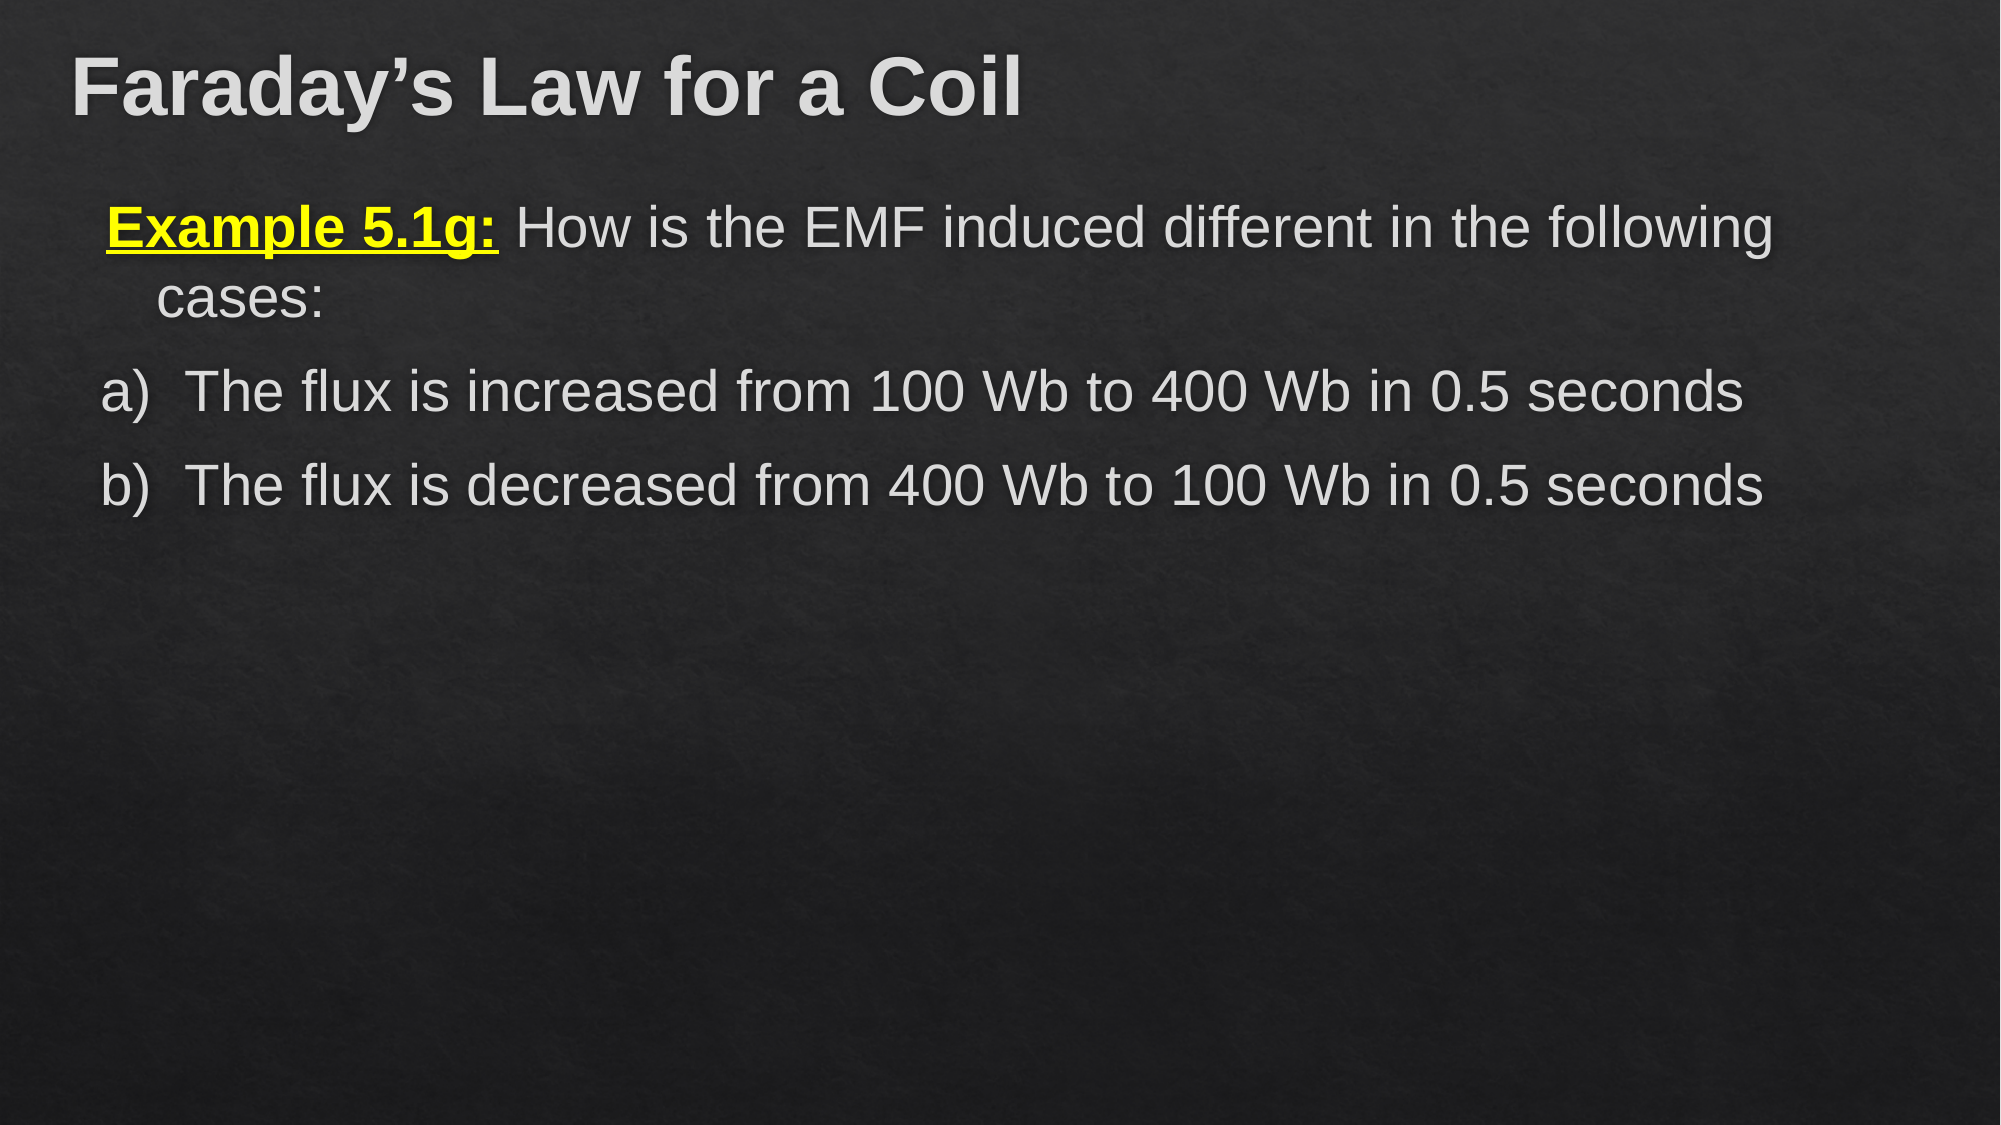

# Faraday’s Law for a Coil
Example 5.1g: How is the EMF induced different in the following cases:
The flux is increased from 100 Wb to 400 Wb in 0.5 seconds
The flux is decreased from 400 Wb to 100 Wb in 0.5 seconds